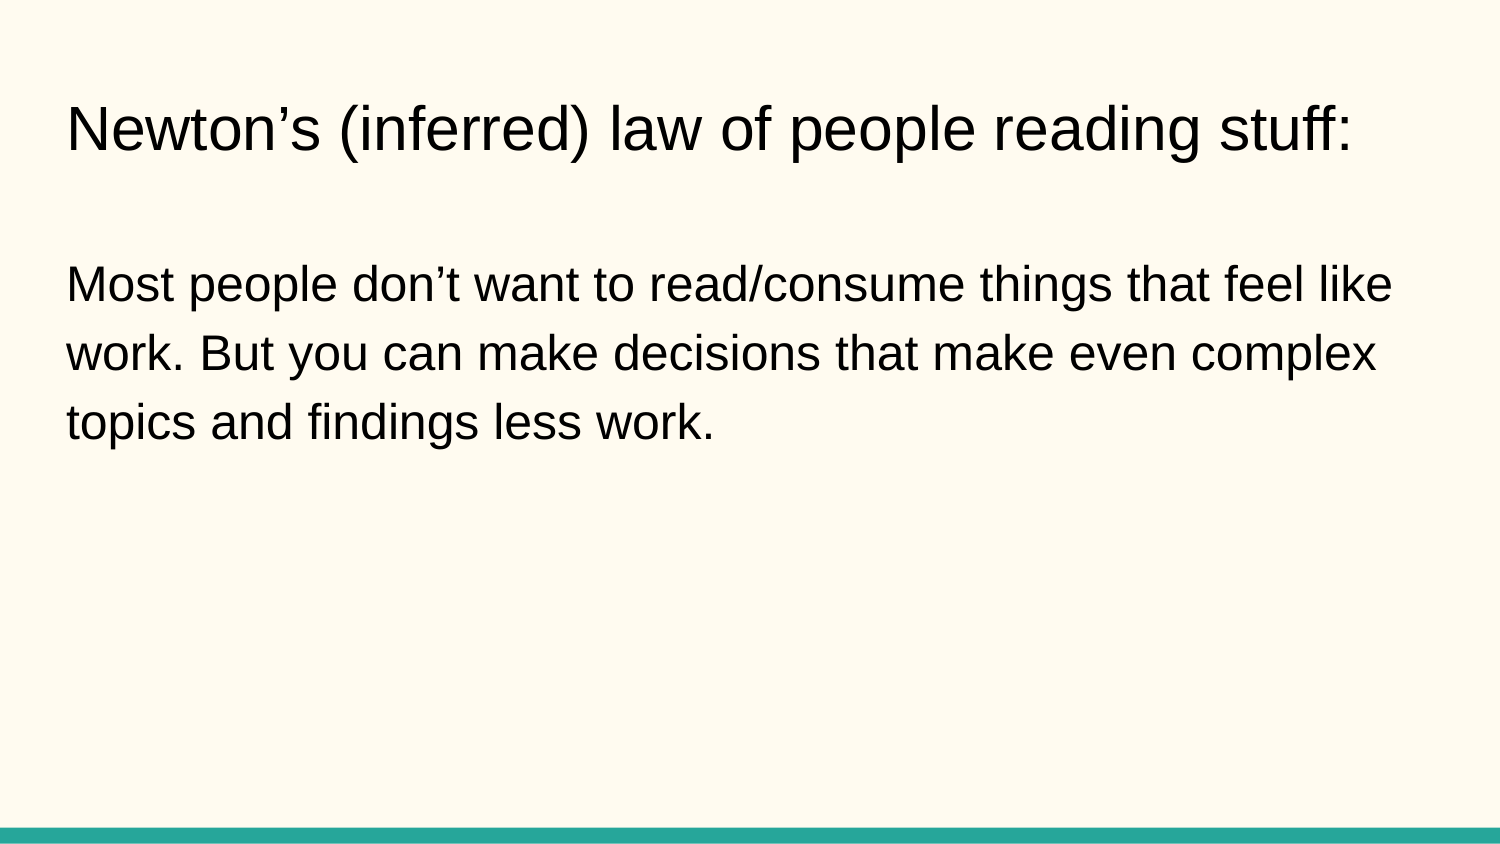

# Newton’s (inferred) law of people reading stuff:
Most people don’t want to read/consume things that feel like work. But you can make decisions that make even complex topics and findings less work.